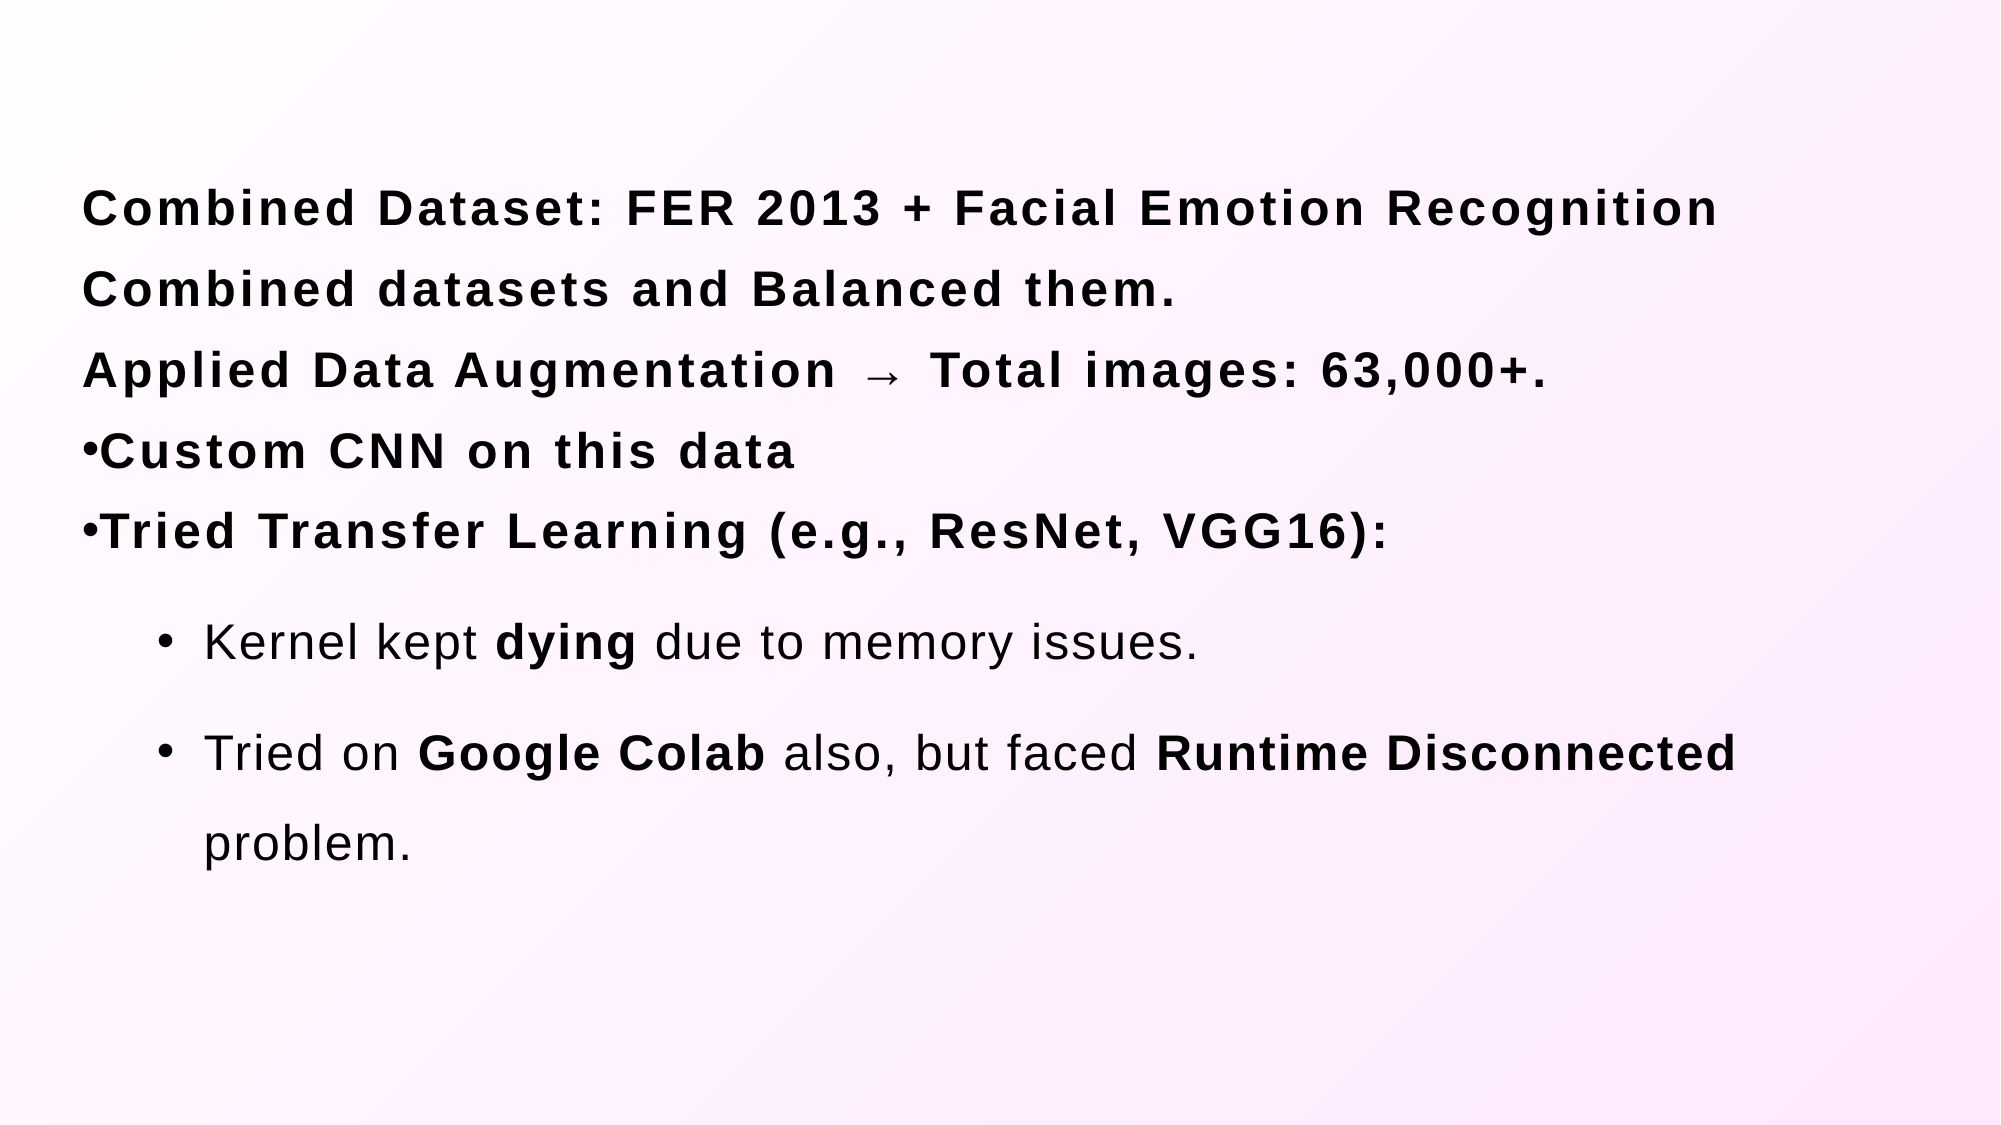

Combined Dataset: FER 2013 + Facial Emotion Recognition
Combined datasets and Balanced them.
Applied Data Augmentation → Total images: 63,000+.
Custom CNN on this data
Tried Transfer Learning (e.g., ResNet, VGG16):
Kernel kept dying due to memory issues.
Tried on Google Colab also, but faced Runtime Disconnected problem.
6